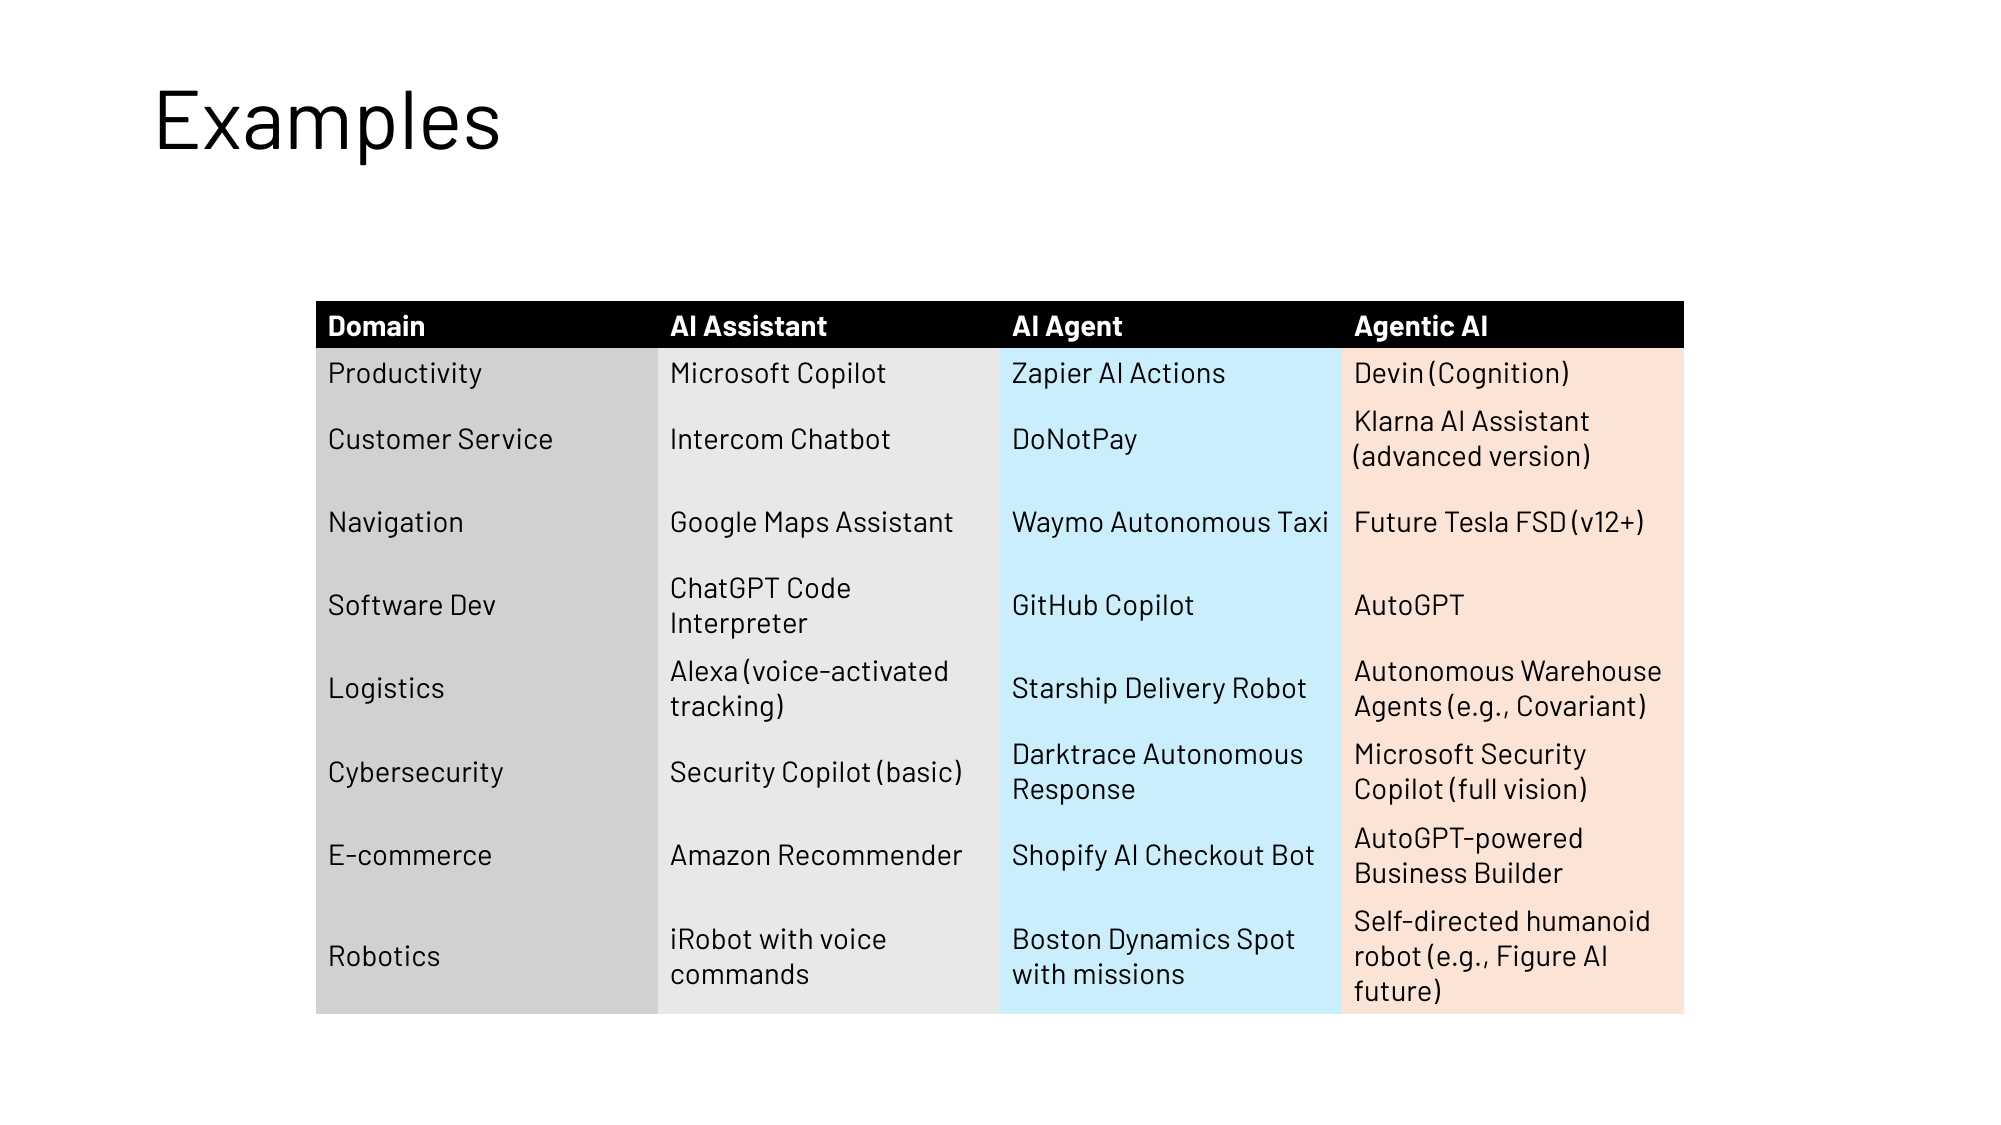

# Examples
| Domain | AI Assistant | AI Agent | Agentic AI |
| --- | --- | --- | --- |
| Productivity | Microsoft Copilot | Zapier AI Actions | Devin (Cognition) |
| Customer Service | Intercom Chatbot | DoNotPay | Klarna AI Assistant (advanced version) |
| Navigation | Google Maps Assistant | Waymo Autonomous Taxi | Future Tesla FSD (v12+) |
| Software Dev | ChatGPT Code Interpreter | GitHub Copilot | AutoGPT |
| Logistics | Alexa (voice-activated tracking) | Starship Delivery Robot | Autonomous Warehouse Agents (e.g., Covariant) |
| Cybersecurity | Security Copilot (basic) | Darktrace Autonomous Response | Microsoft Security Copilot (full vision) |
| E-commerce | Amazon Recommender | Shopify AI Checkout Bot | AutoGPT-powered Business Builder |
| Robotics | iRobot with voice commands | Boston Dynamics Spot with missions | Self-directed humanoid robot (e.g., Figure AI future) |